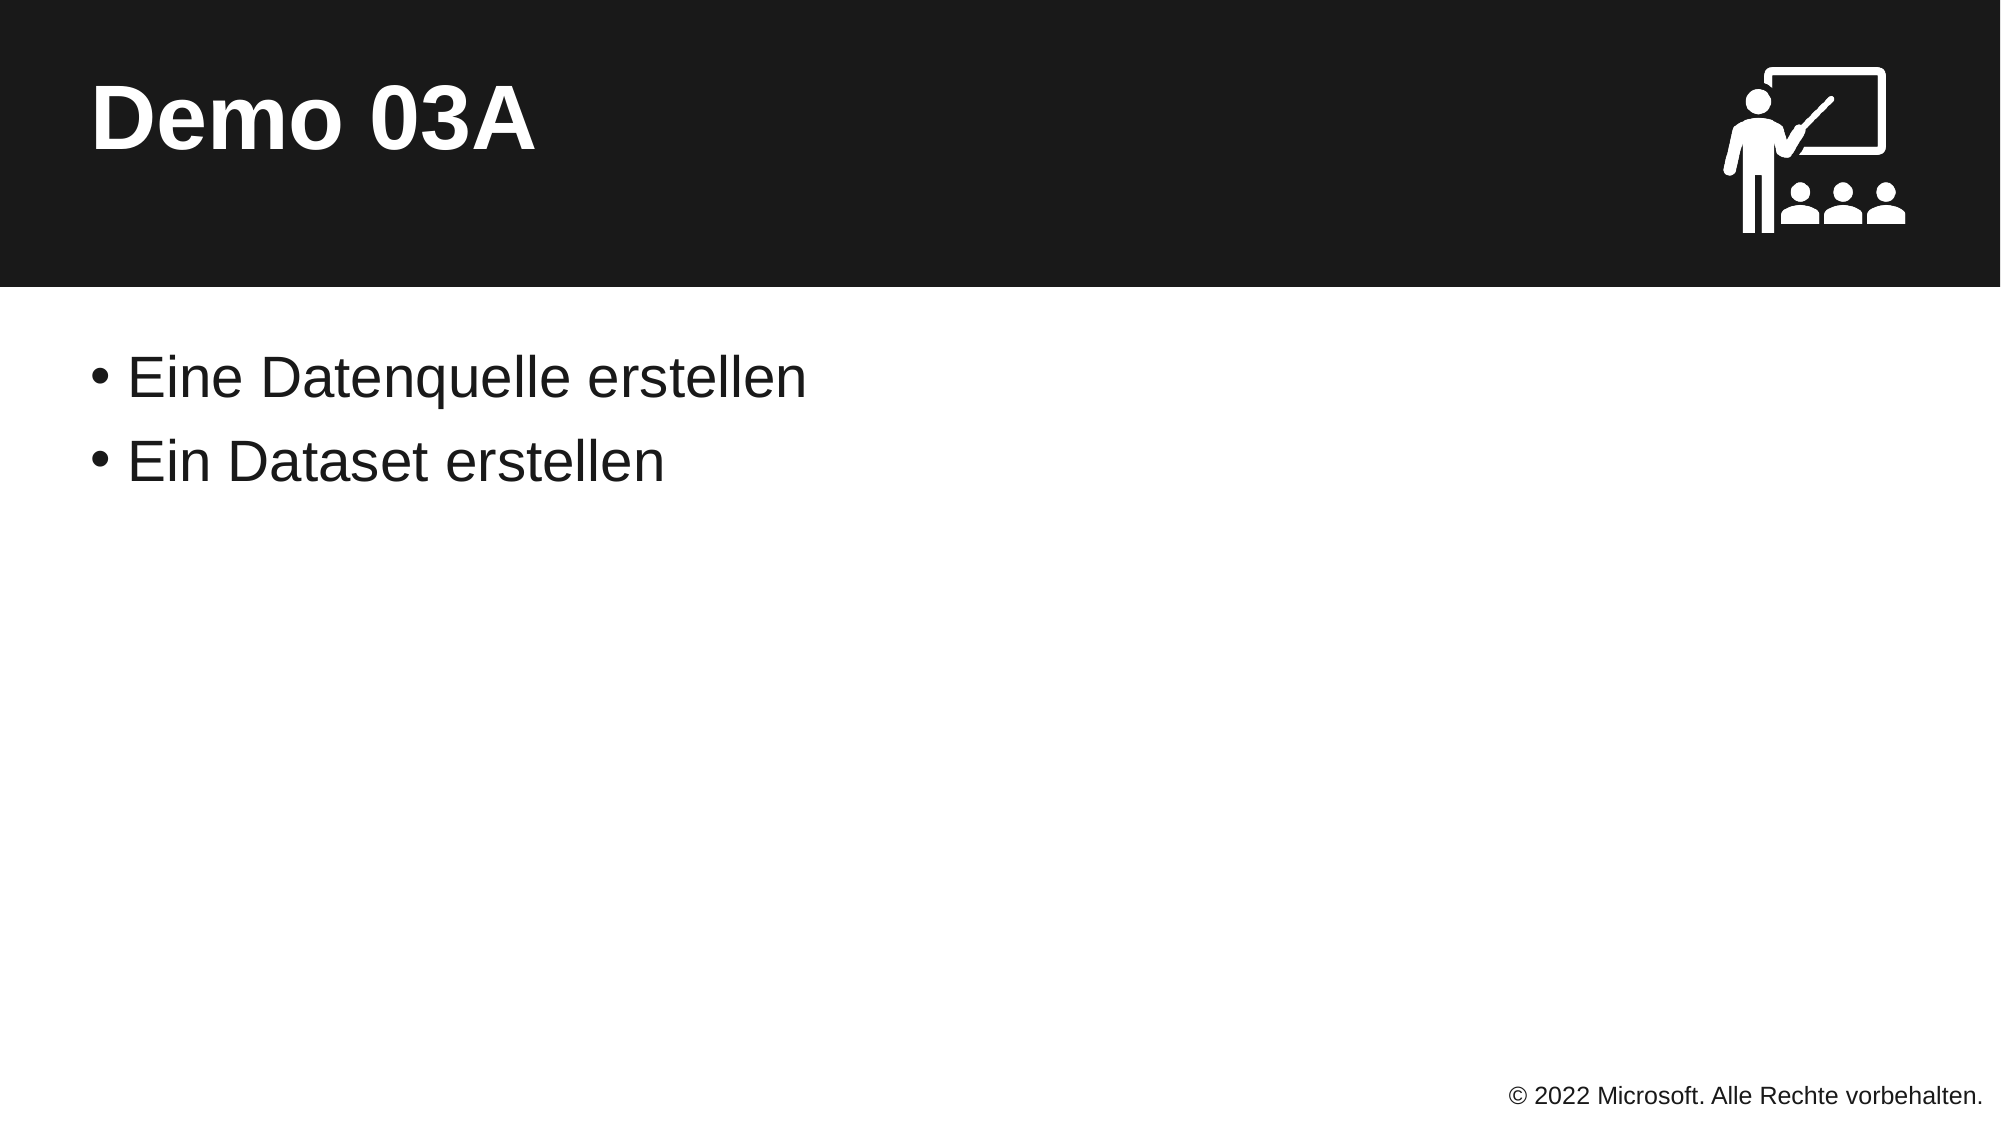

# Demo 03A
Eine Datenquelle erstellen
Ein Dataset erstellen

© 2022 Microsoft. Alle Rechte vorbehalten.